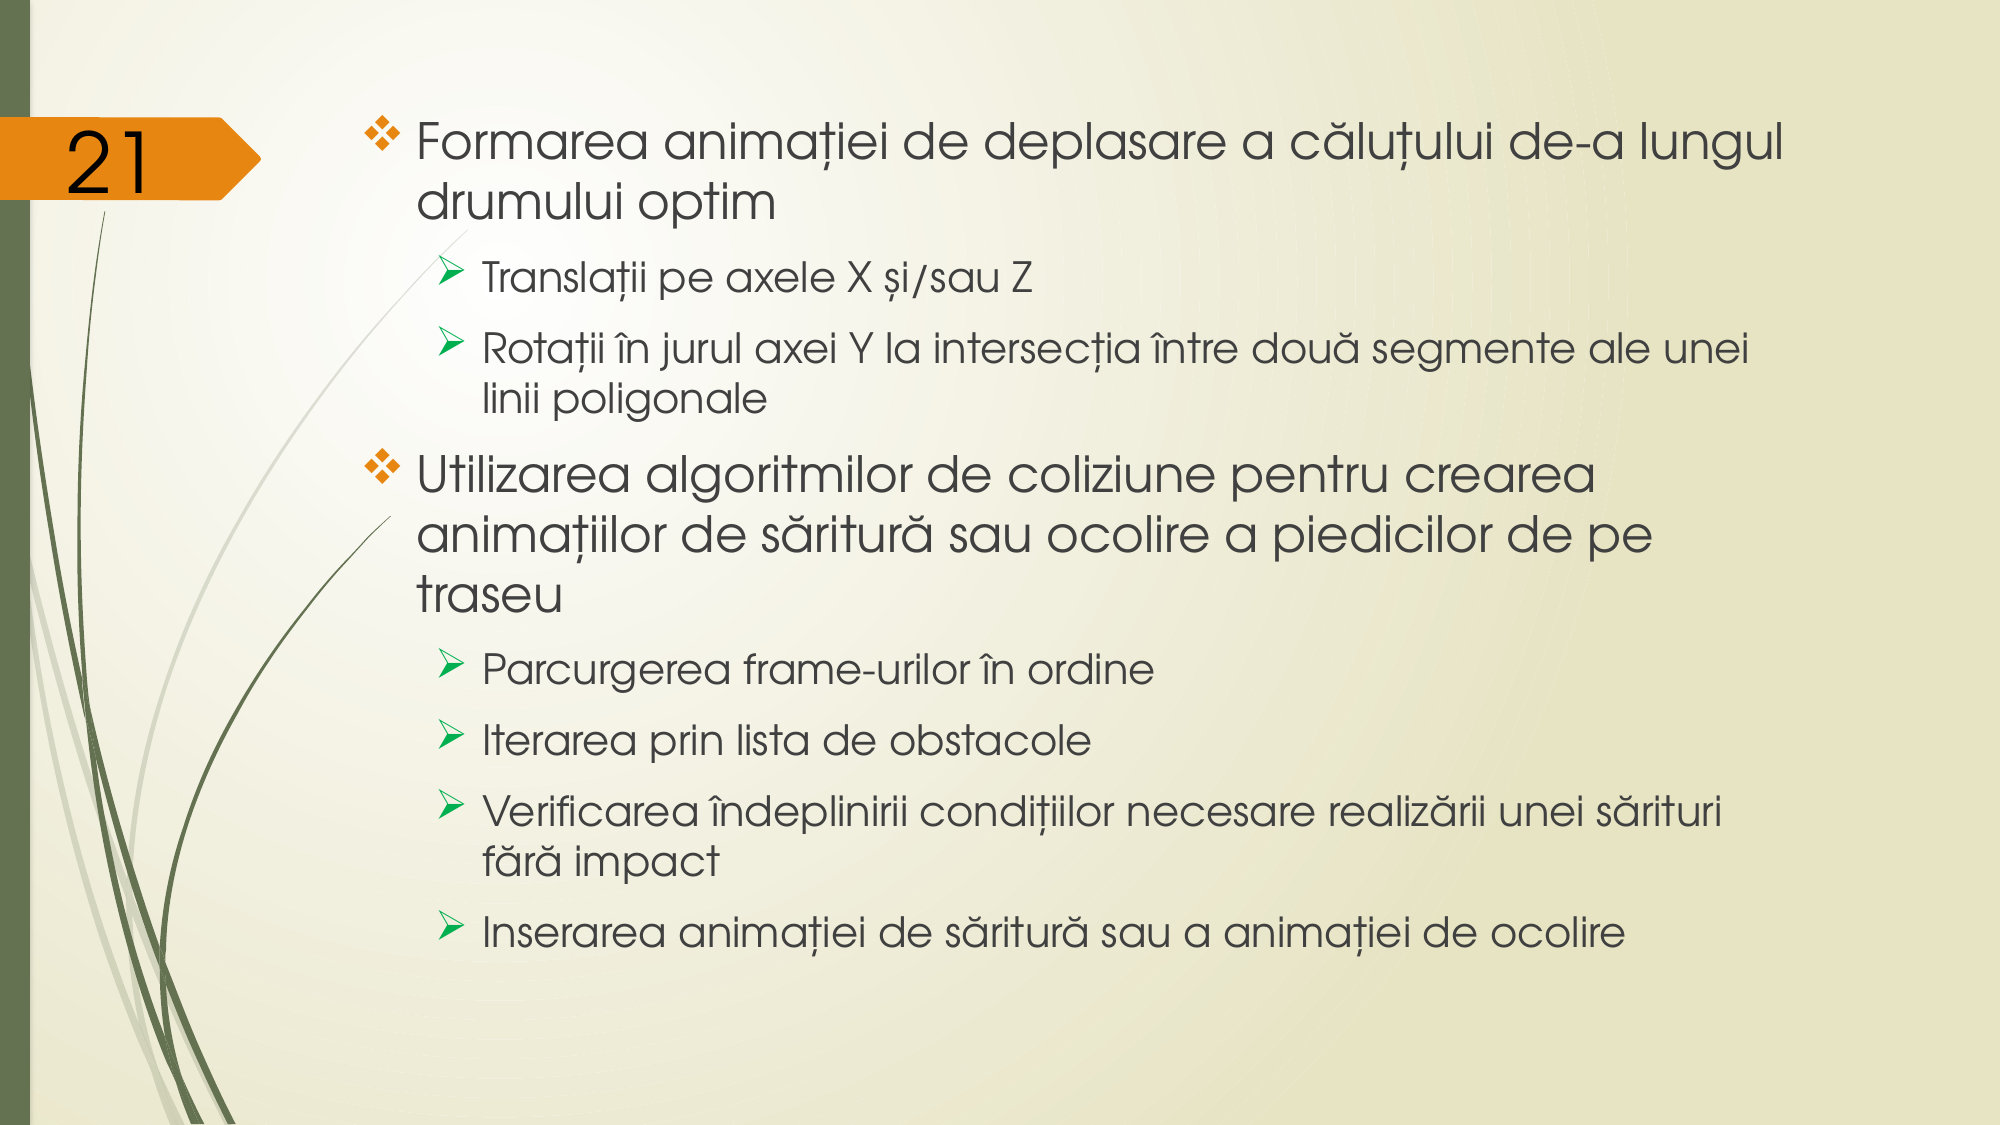

21
Formarea animației de deplasare a căluțului de-a lungul drumului optim
Translații pe axele X și/sau Z
Rotații în jurul axei Y la intersecția între două segmente ale unei linii poligonale
Utilizarea algoritmilor de coliziune pentru crearea animațiilor de săritură sau ocolire a piedicilor de pe traseu
Parcurgerea frame-urilor în ordine
Iterarea prin lista de obstacole
Verificarea îndeplinirii condițiilor necesare realizării unei sărituri fără impact
Inserarea animației de săritură sau a animației de ocolire